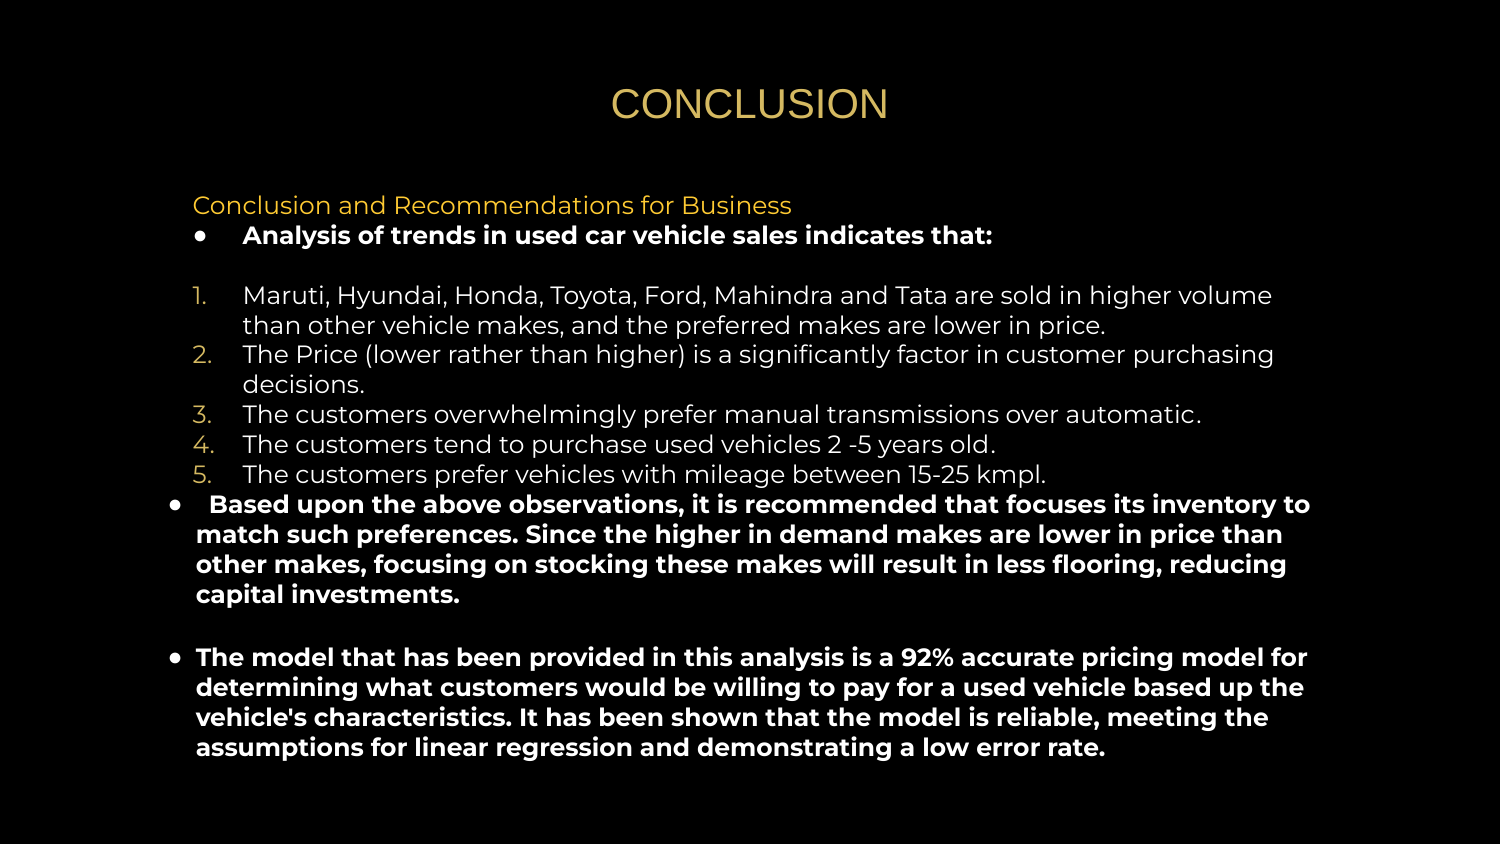

# CONCLUSION
Conclusion and Recommendations for Business
Analysis of trends in used car vehicle sales indicates that:

Maruti, Hyundai, Honda, Toyota, Ford, Mahindra and Tata are sold in higher volume than other vehicle makes, and the preferred makes are lower in price.
The Price (lower rather than higher) is a significantly factor in customer purchasing decisions.
The customers overwhelmingly prefer manual transmissions over automatic.
The customers tend to purchase used vehicles 2 -5 years old.
The customers prefer vehicles with mileage between 15-25 kmpl.
  Based upon the above observations, it is recommended that focuses its inventory to match such preferences. Since the higher in demand makes are lower in price than other makes, focusing on stocking these makes will result in less flooring, reducing capital investments.
The model that has been provided in this analysis is a 92% accurate pricing model for determining what customers would be willing to pay for a used vehicle based up the vehicle's characteristics. It has been shown that the model is reliable, meeting the assumptions for linear regression and demonstrating a low error rate.